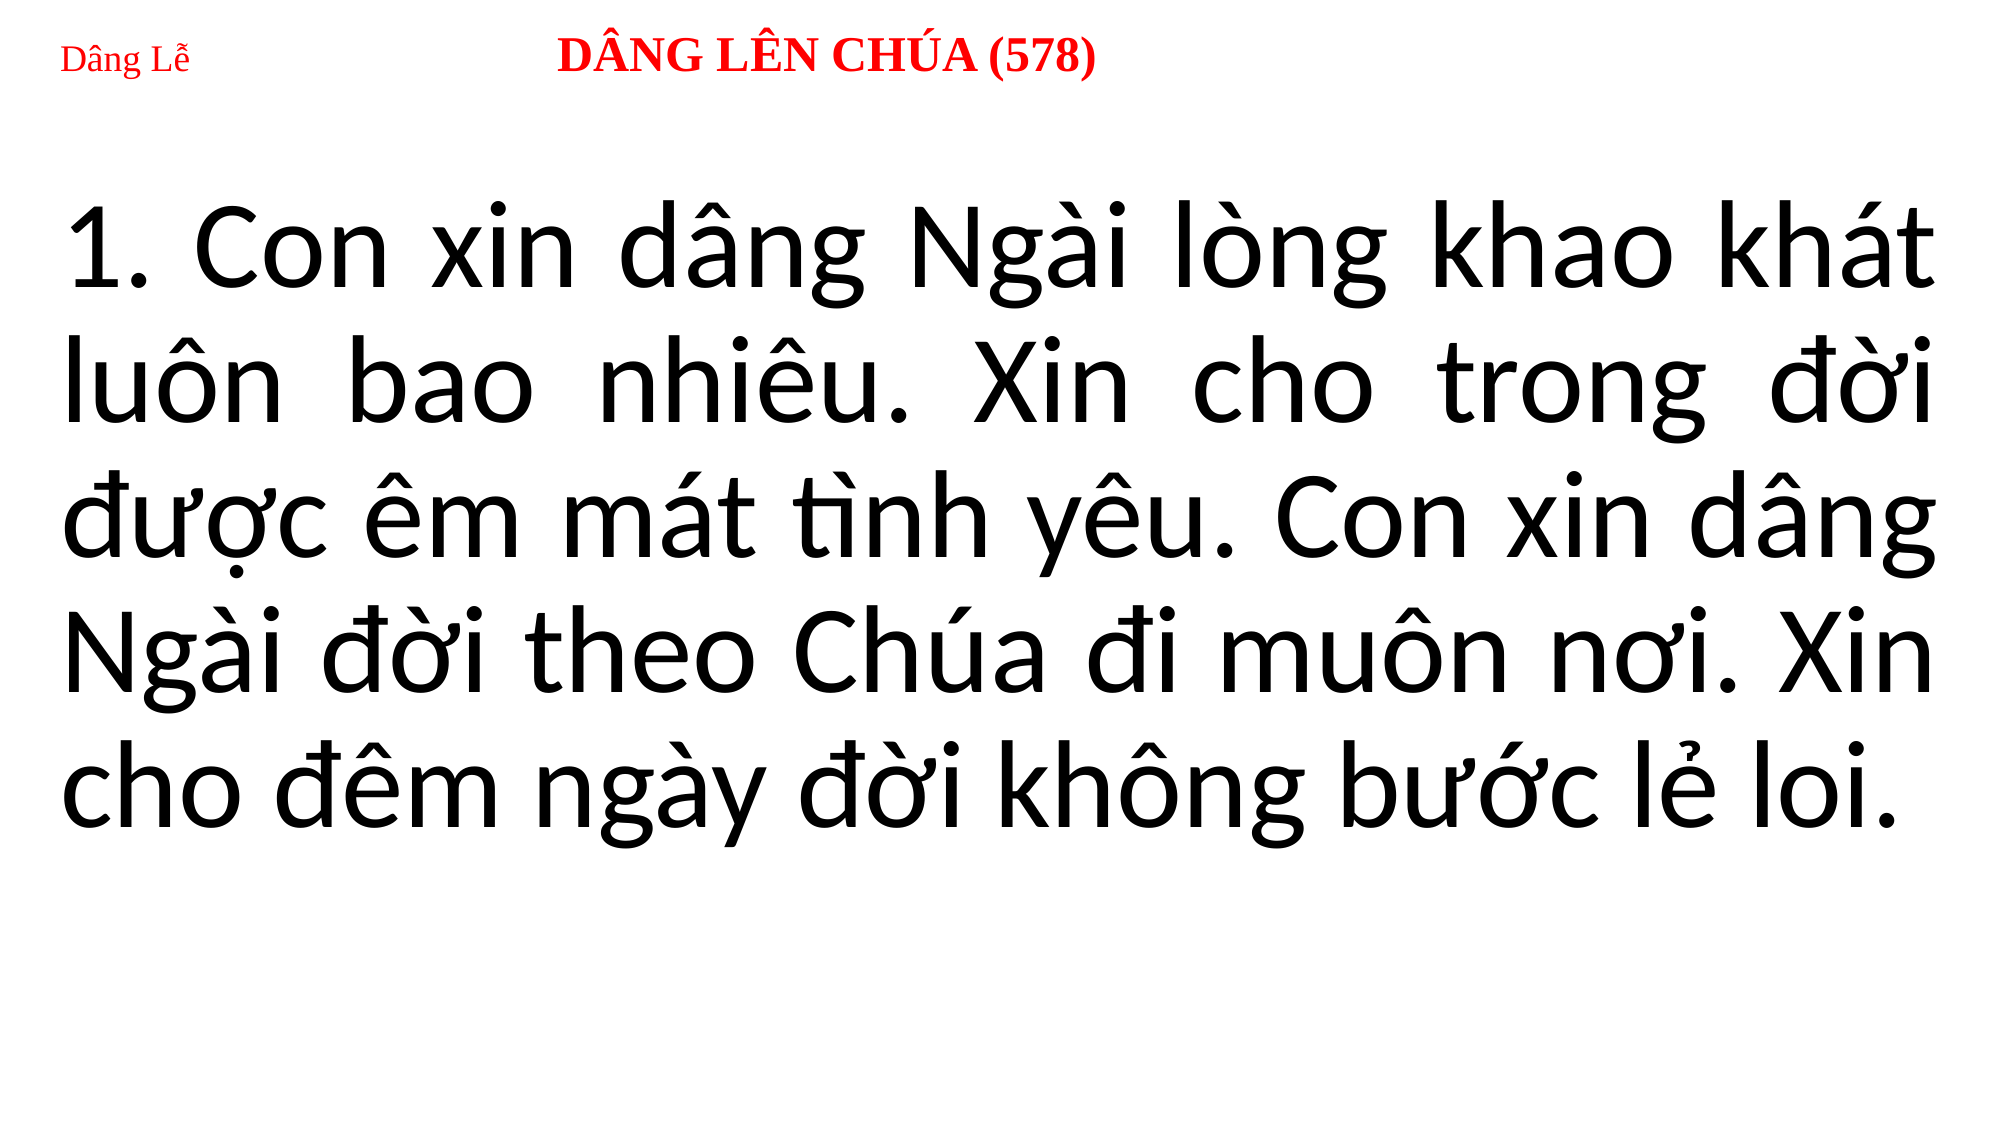

# Dâng Lễ                         	     DÂNG LÊN CHÚA (578)
1. Con xin dâng Ngài lòng khao khát luôn bao nhiêu. Xin cho trong đời được êm mát tình yêu. Con xin dâng Ngài đời theo Chúa đi muôn nơi. Xin cho đêm ngày đời không bước lẻ loi.